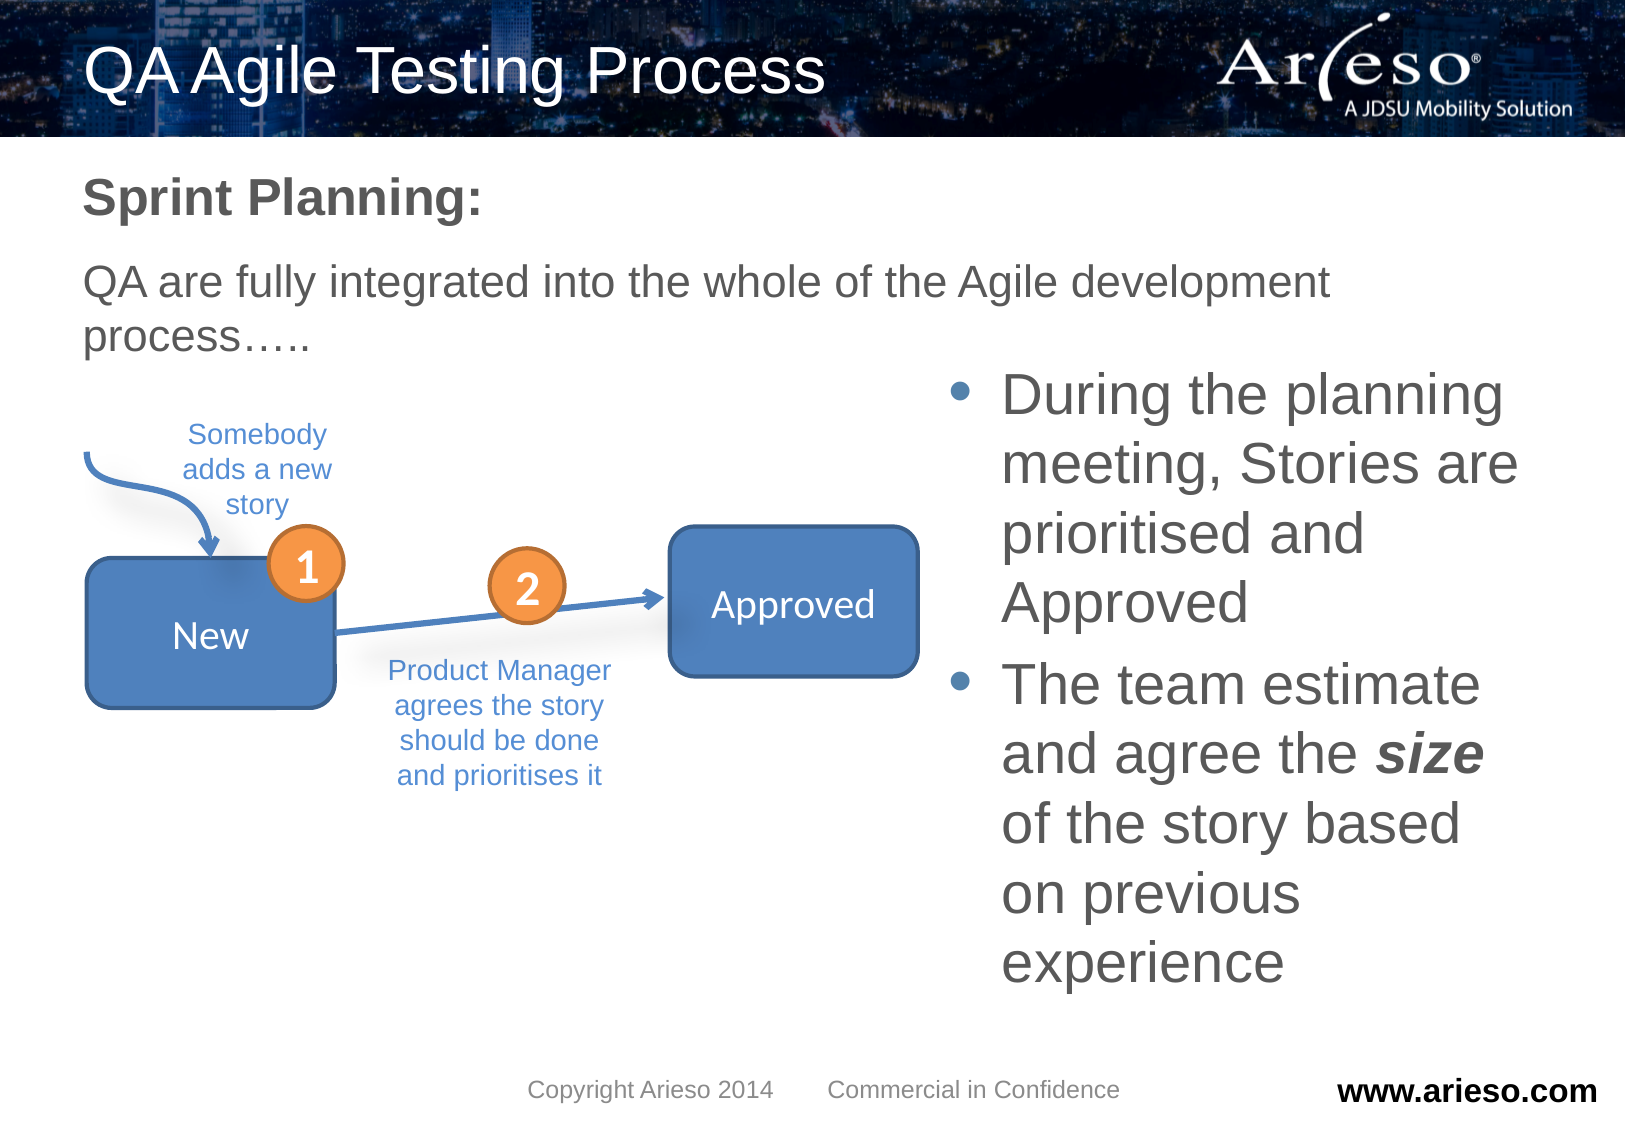

# QA Agile Testing Process
Sprint Planning:
QA are fully integrated into the whole of the Agile development process…..
During the planning meeting, Stories are prioritised and Approved
The team estimate and agree the size of the story based on previous experience
Somebody adds a new story
1
Approved
2
New
Product Manager agrees the story should be done and prioritises it
Copyright Arieso 2014	Commercial in Confidence